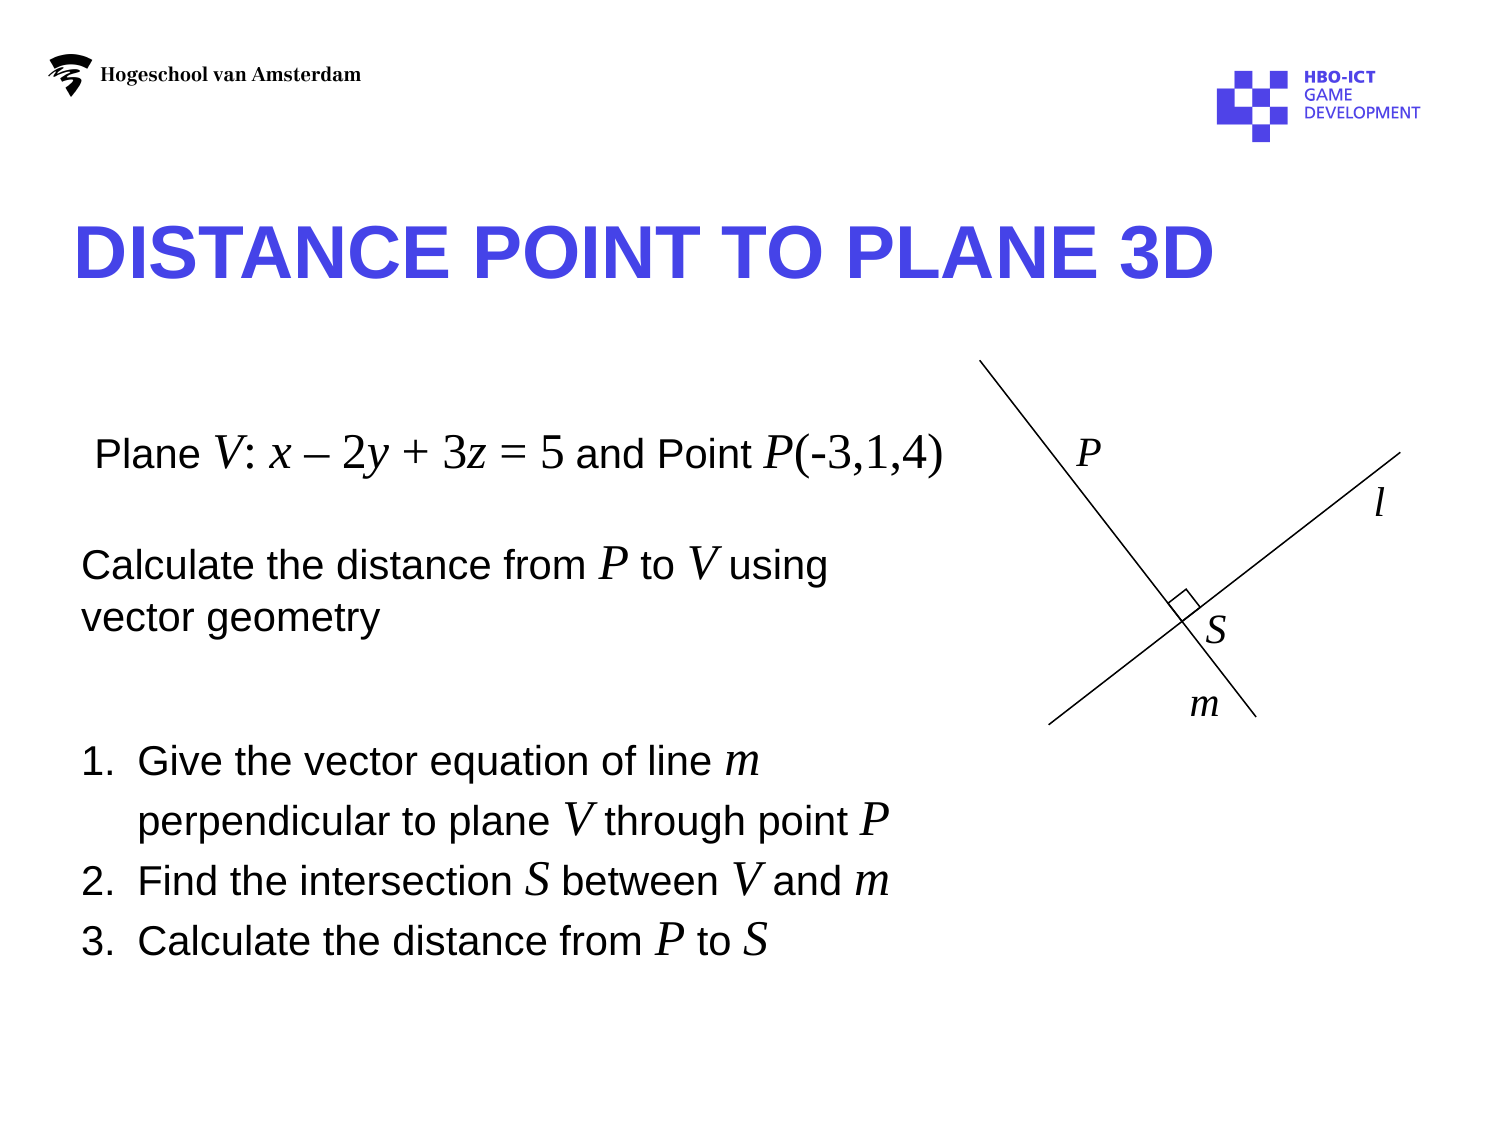

# distance point to plane 3D

 P
l

   S
m
Plane V: x – 2y + 3z = 5 and Point P(-3,1,4)
Calculate the distance from P to V using vector geometry
Give the vector equation of line m perpendicular to plane V through point P
Find the intersection S between V and m
Calculate the distance from P to S